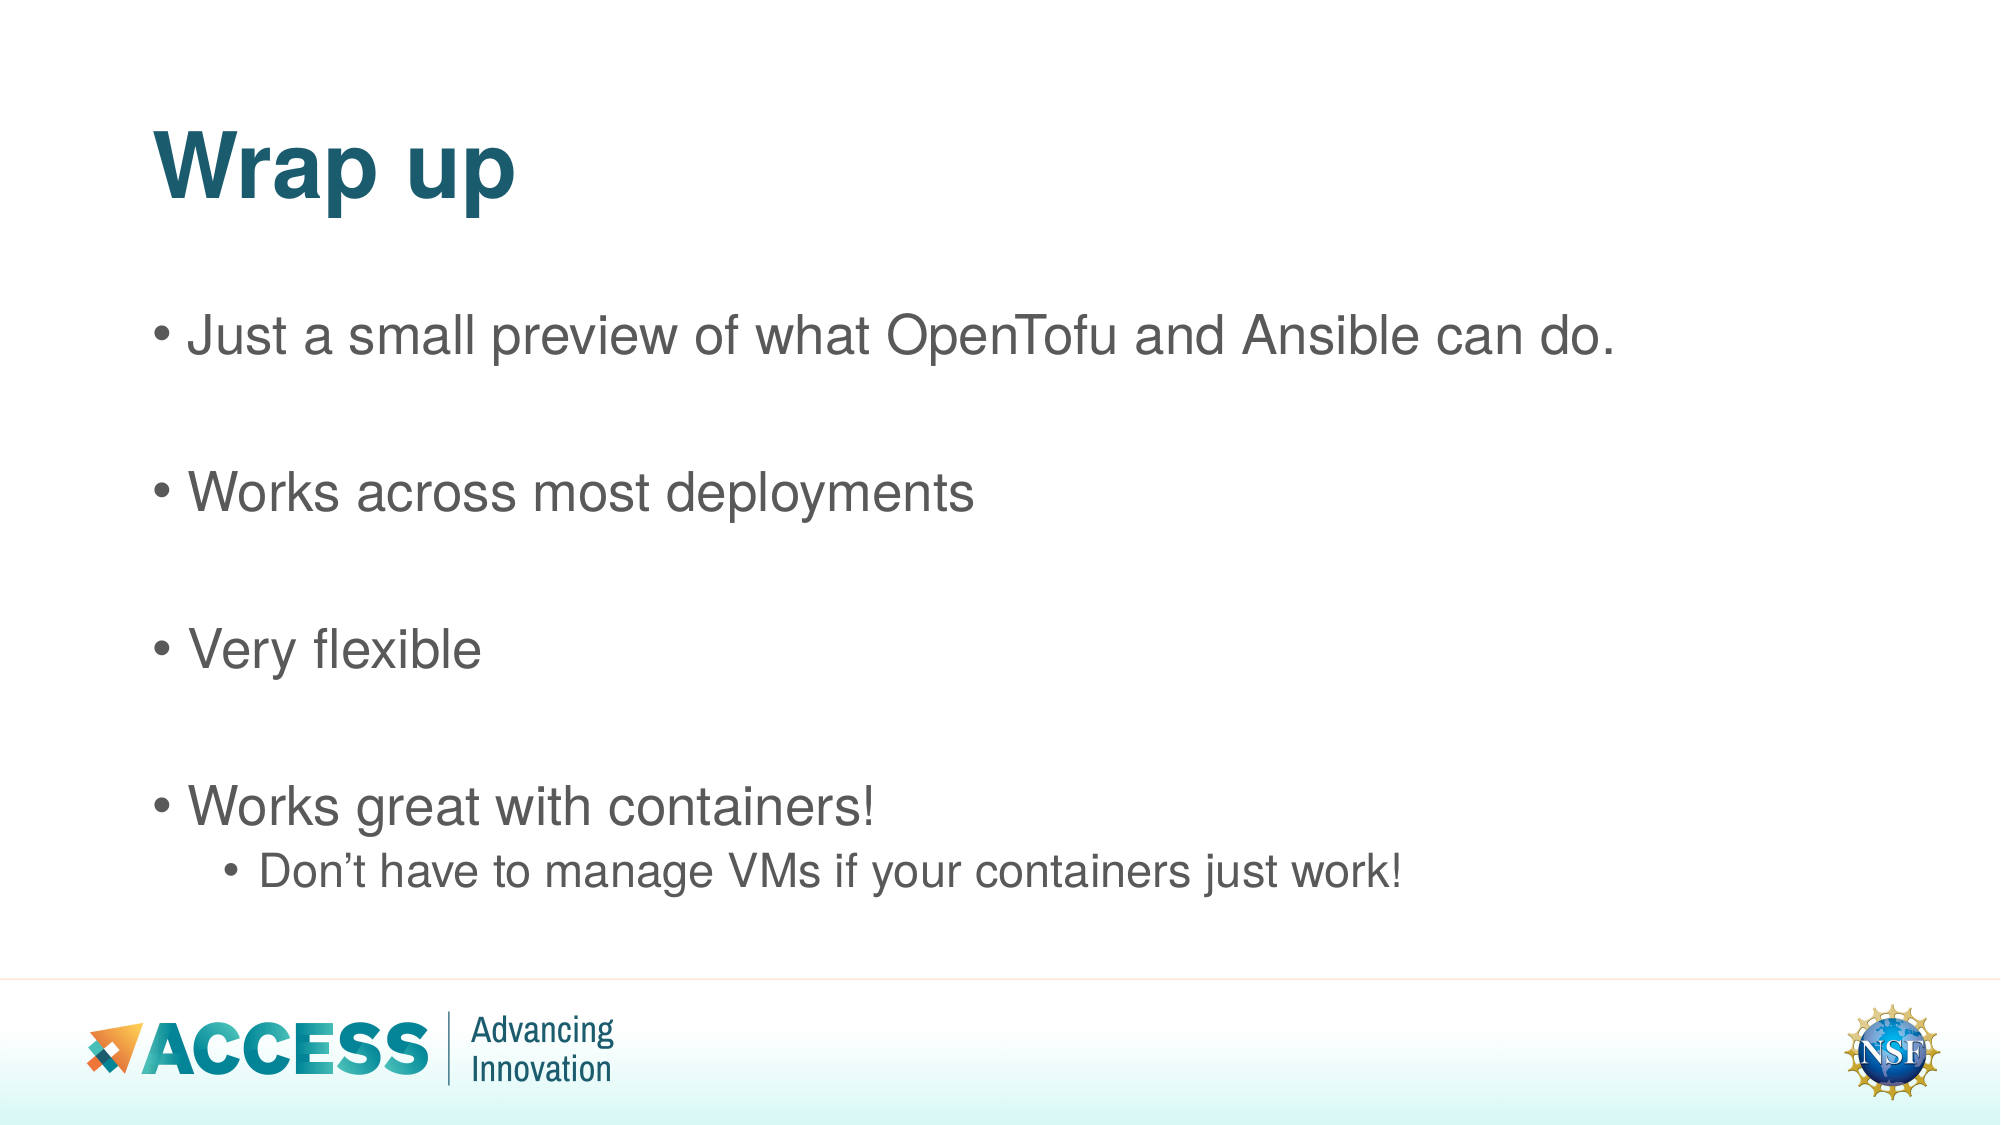

# Wrap up
Just a small preview of what OpenTofu and Ansible can do.

Works across most deployments

Very flexible

Works great with containers!
Don’t have to manage VMs if your containers just work!